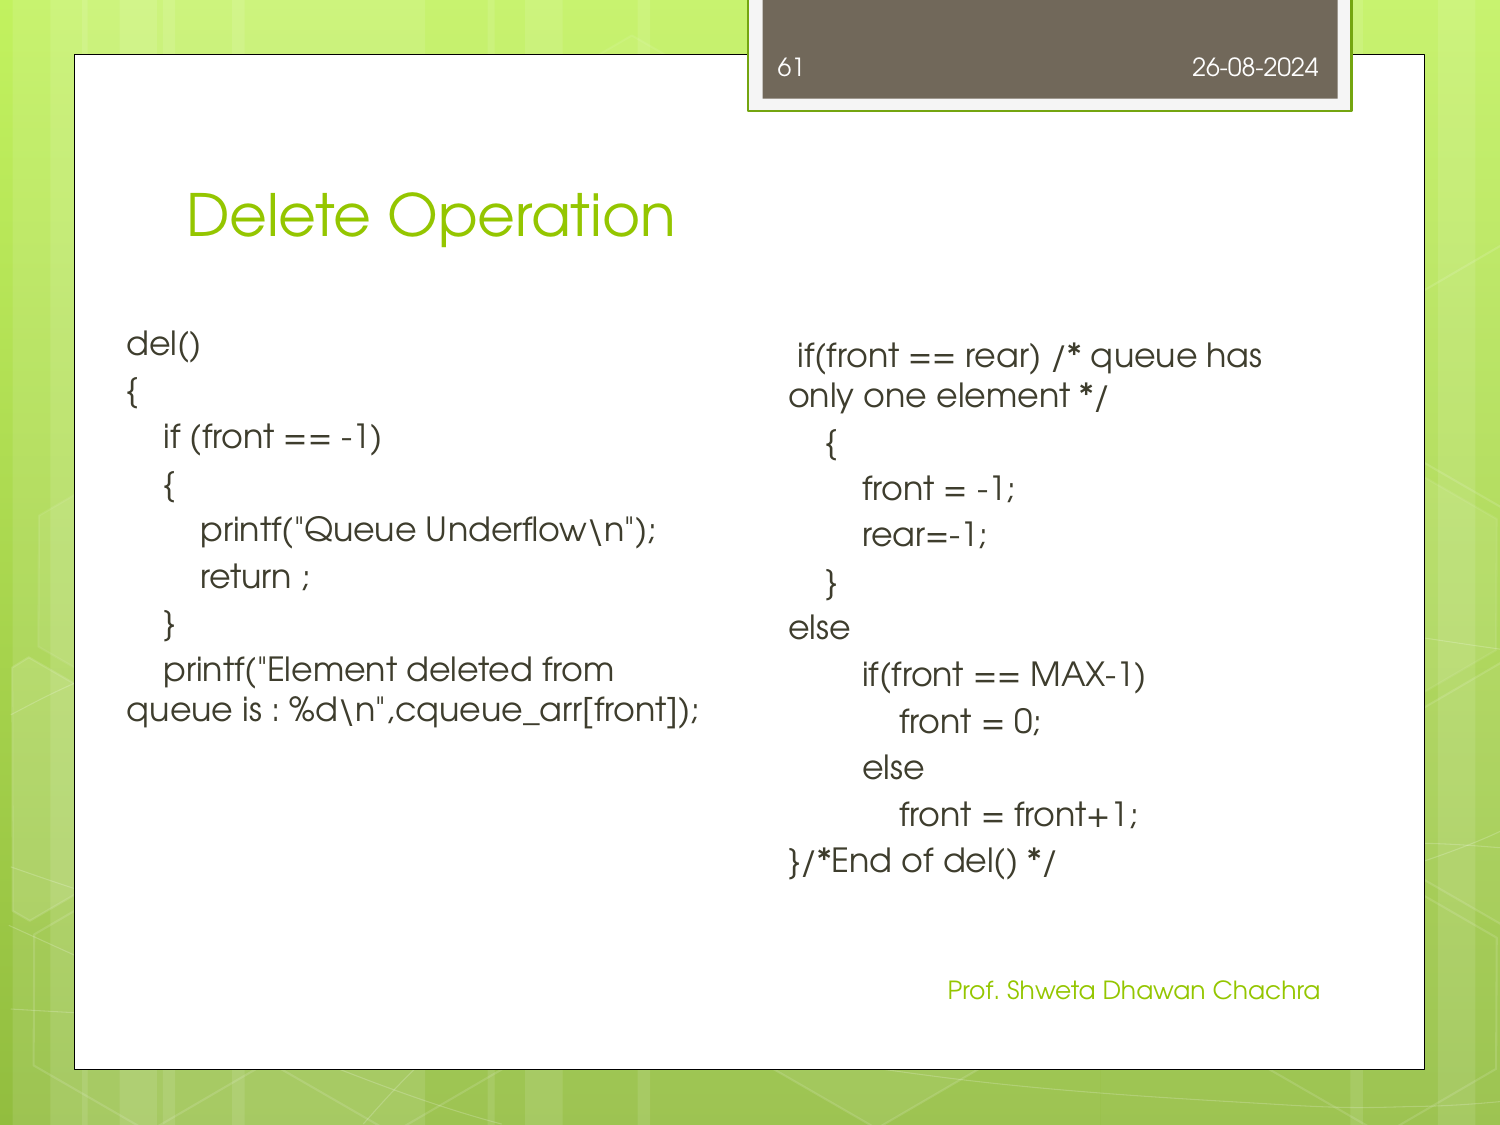

61
26-08-2024
# Delete Operation
del()
{
    if (front == -1)
    {
        printf("Queue Underflow\n");
        return ;
    }
    printf("Element deleted from queue is : %d\n",cqueue_arr[front]);

 if(front == rear) /* queue has only one element */
    {
        front = -1;
        rear=-1;
    }
else
        if(front == MAX-1)
            front = 0;
        else
            front = front+1;
}/*End of del() */

Prof. Shweta Dhawan Chachra